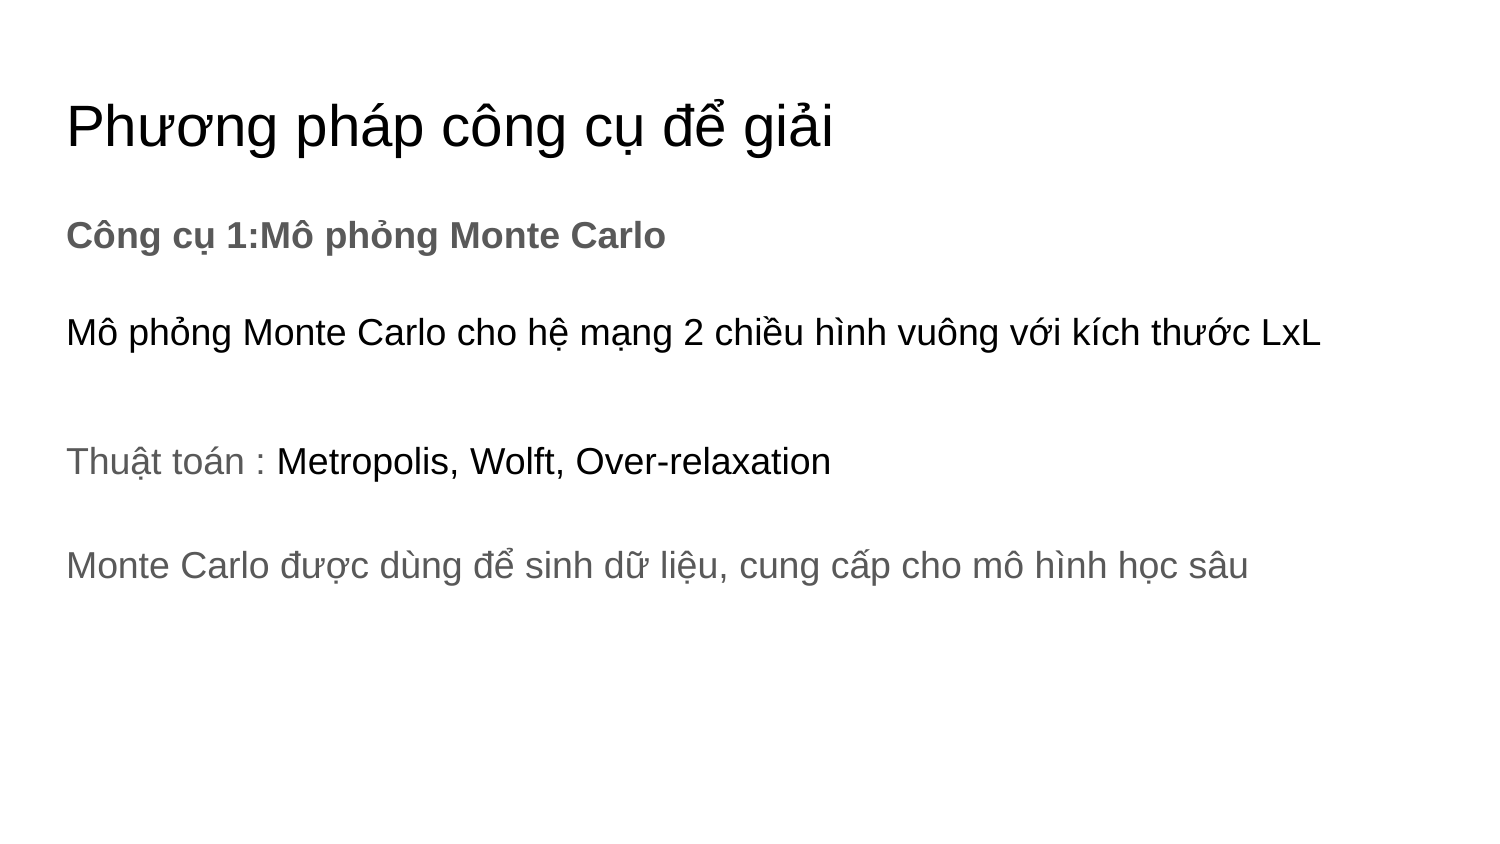

# Phương pháp công cụ để giải
Công cụ 1:Mô phỏng Monte Carlo

Mô phỏng Monte Carlo cho hệ mạng 2 chiều hình vuông với kích thước LxL

Thuật toán : Metropolis, Wolft, Over-relaxation

Monte Carlo được dùng để sinh dữ liệu, cung cấp cho mô hình học sâu